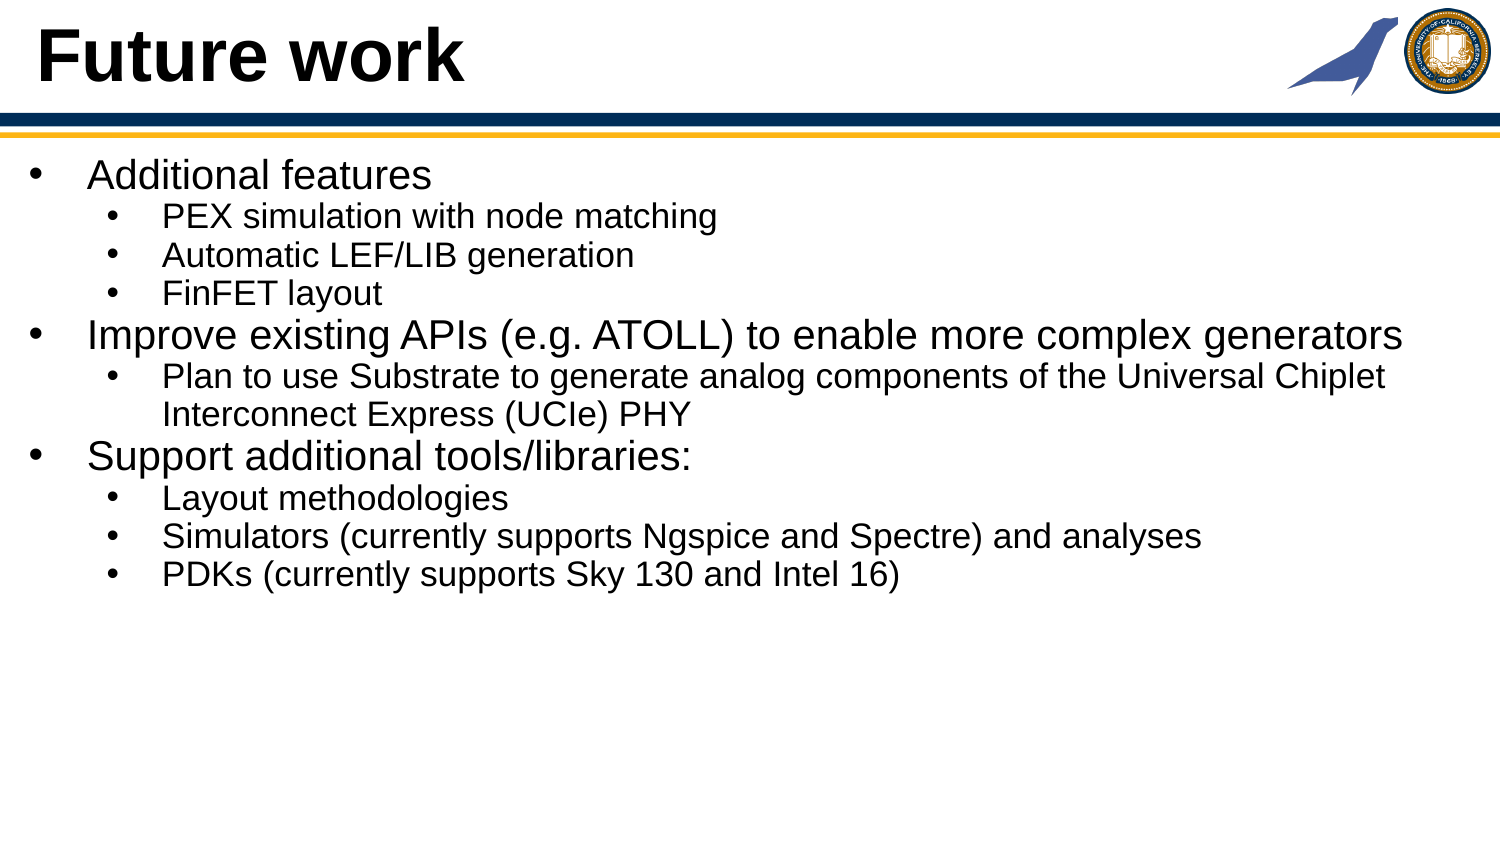

# Future work
Additional features
PEX simulation with node matching
Automatic LEF/LIB generation
FinFET layout
Improve existing APIs (e.g. ATOLL) to enable more complex generators
Plan to use Substrate to generate analog components of the Universal Chiplet Interconnect Express (UCIe) PHY
Support additional tools/libraries:
Layout methodologies
Simulators (currently supports Ngspice and Spectre) and analyses
PDKs (currently supports Sky 130 and Intel 16)